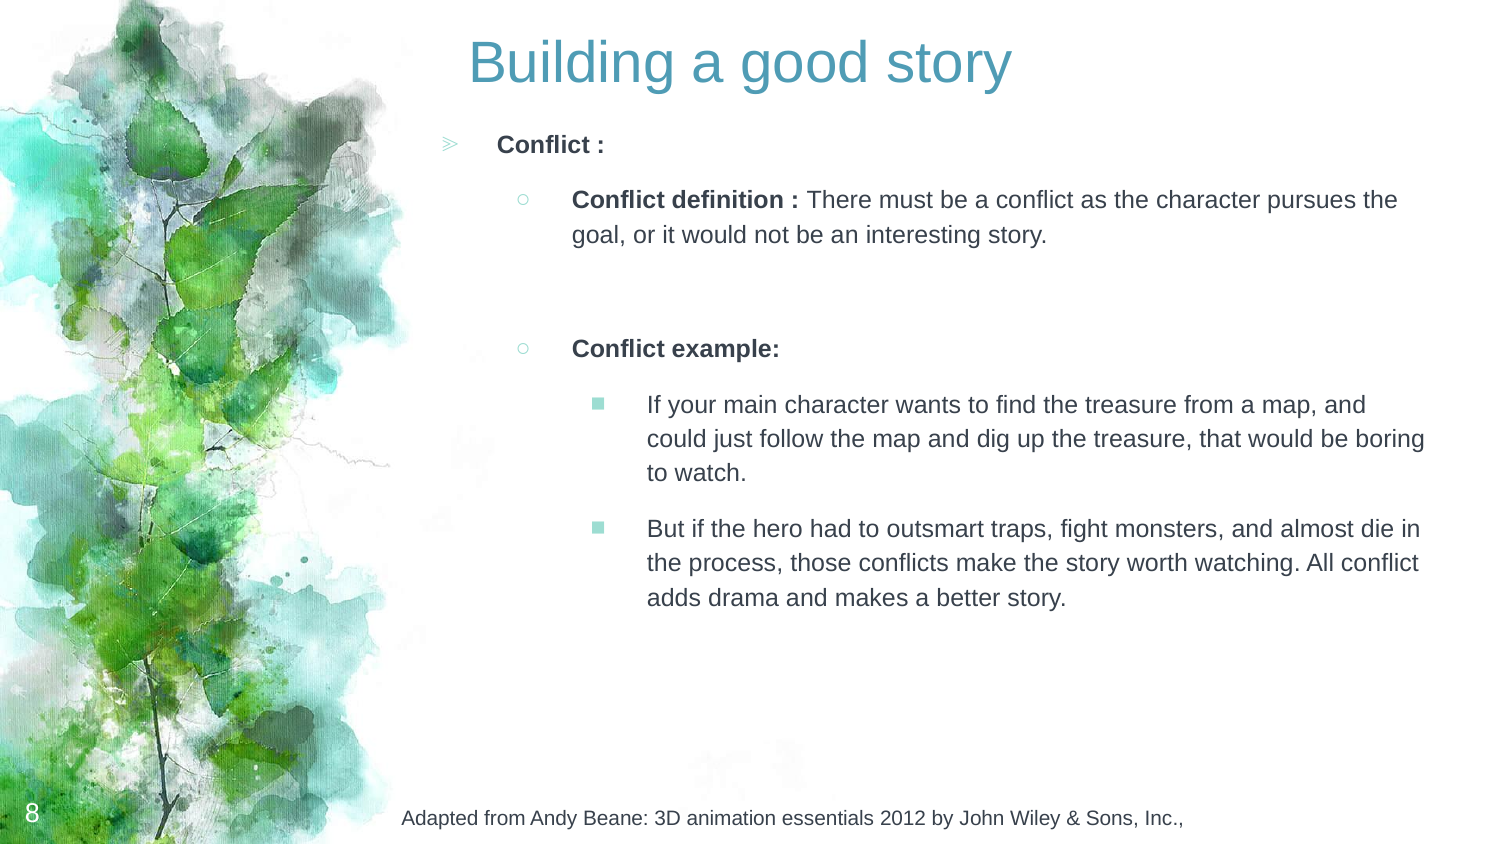

# Building a good story
Conflict :
Conflict definition : There must be a conflict as the character pursues the goal, or it would not be an interesting story.

Conflict example:
If your main character wants to find the treasure from a map, and could just follow the map and dig up the treasure, that would be boring to watch.
But if the hero had to outsmart traps, fight monsters, and almost die in the process, those conflicts make the story worth watching. All conflict adds drama and makes a better story.

8
Adapted from Andy Beane: 3D animation essentials 2012 by John Wiley & Sons, Inc.,